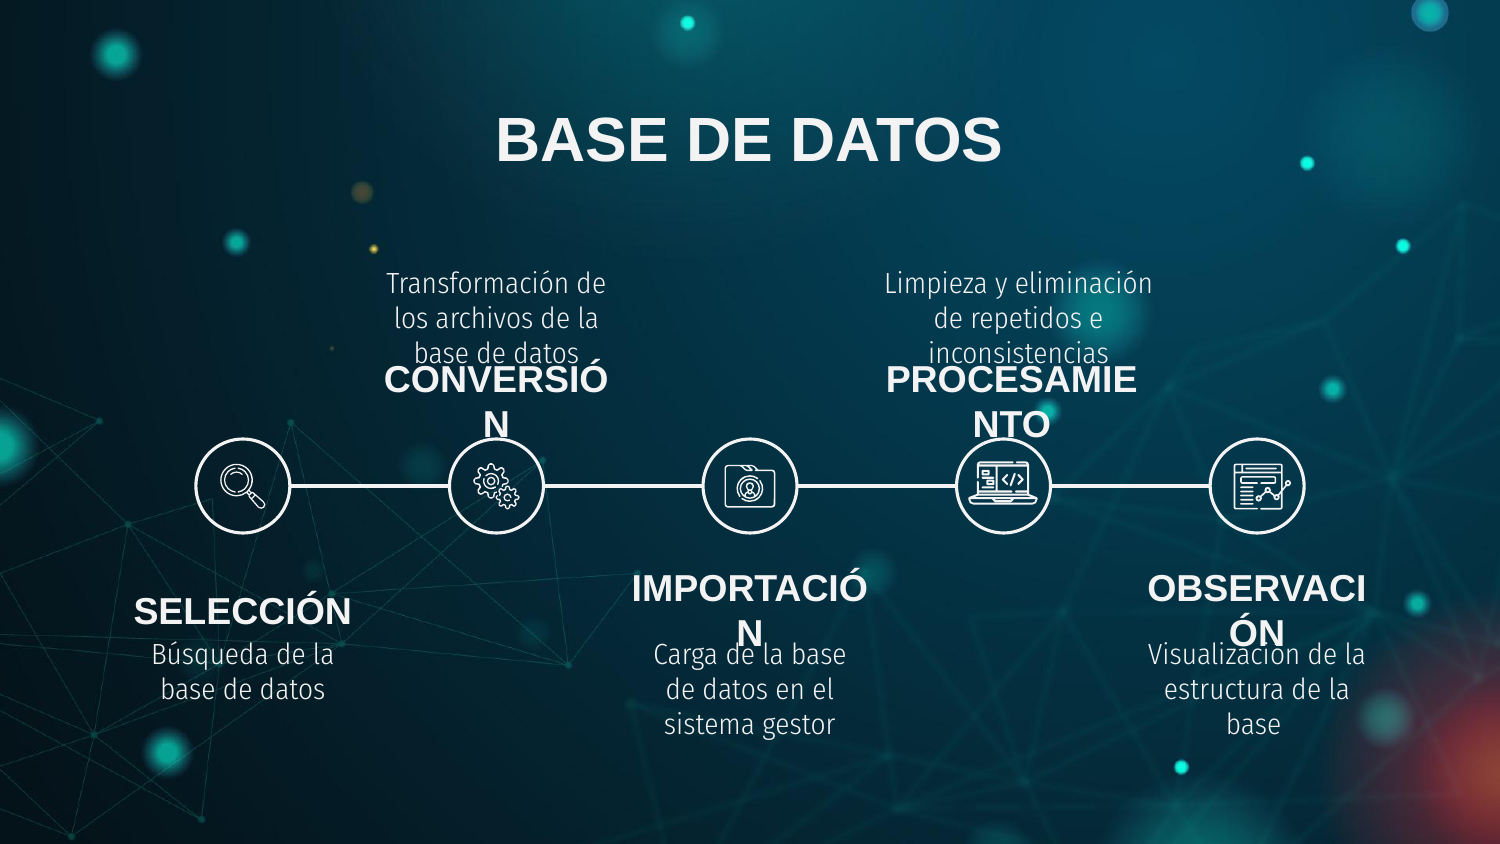

# BASE DE DATOS
Transformación de los archivos de la base de datos
Limpieza y eliminación de repetidos e inconsistencias
CONVERSIÓN
PROCESAMIENTO

SELECCIÓN
IMPORTACIÓN
OBSERVACIÓN
Búsqueda de la base de datos
Carga de la base de datos en el sistema gestor
Visualización de la estructura de la base